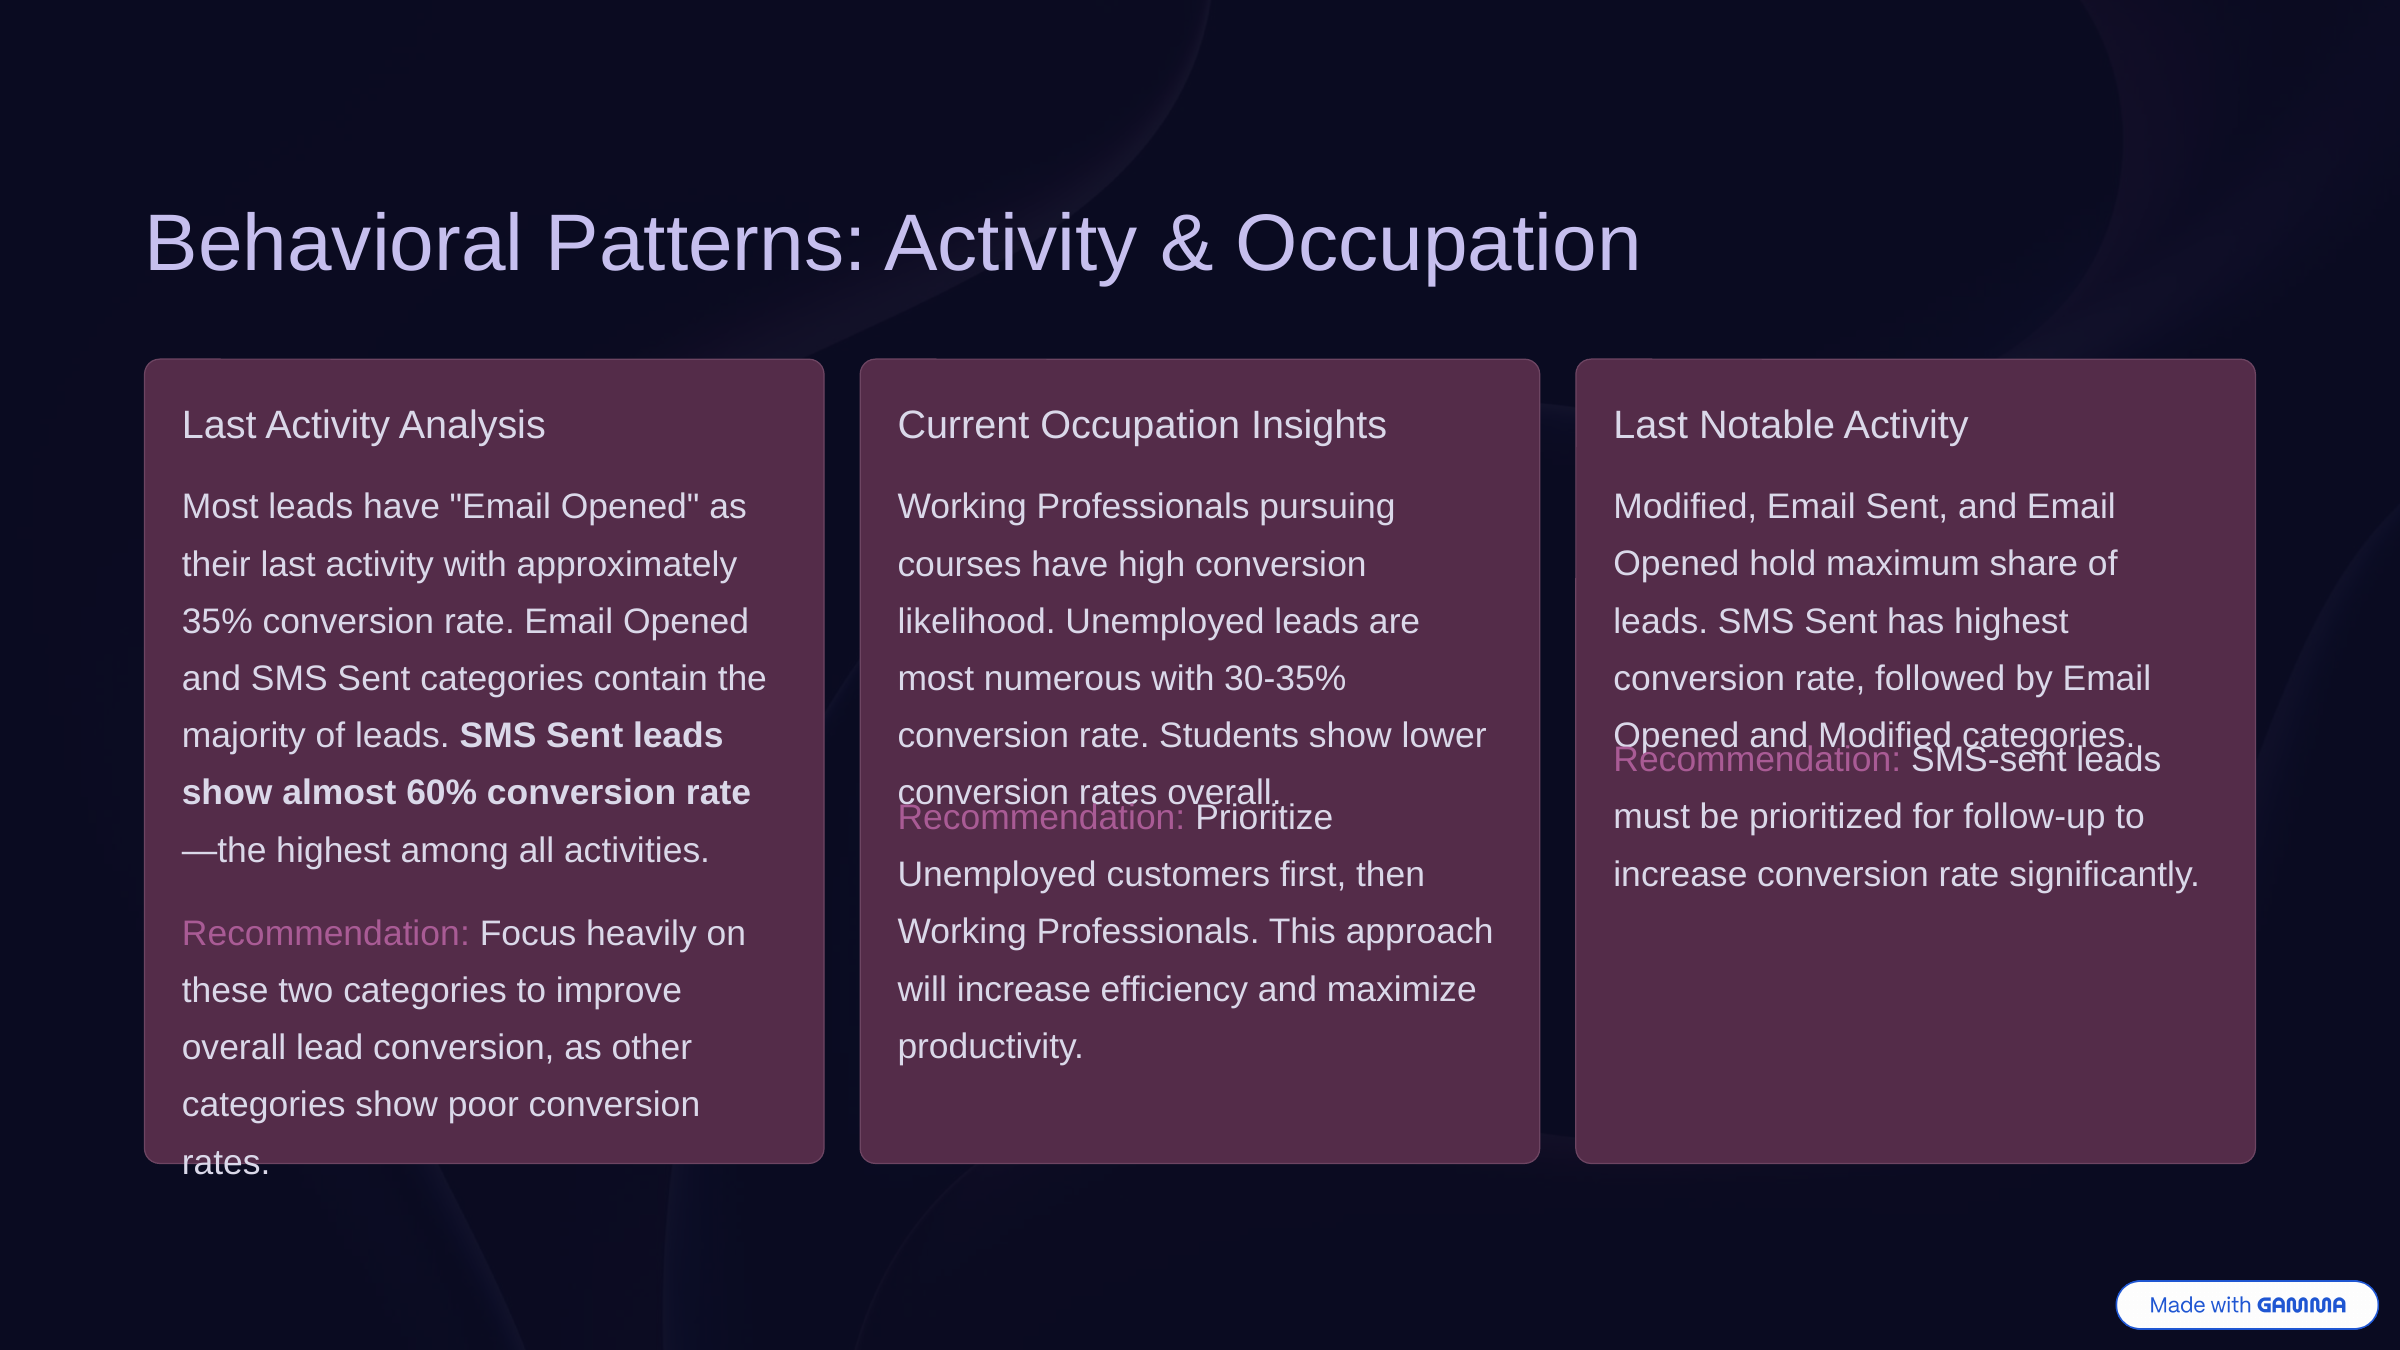

Behavioral Patterns: Activity & Occupation

Last Activity Analysis
Current Occupation Insights
Last Notable Activity
Most leads have "Email Opened" as their last activity with approximately 35% conversion rate. Email Opened and SMS Sent categories contain the majority of leads. SMS Sent leads show almost 60% conversion rate—the highest among all activities.
Working Professionals pursuing courses have high conversion likelihood. Unemployed leads are most numerous with 30-35% conversion rate. Students show lower conversion rates overall.
Modified, Email Sent, and Email Opened hold maximum share of leads. SMS Sent has highest conversion rate, followed by Email Opened and Modified categories.
Recommendation: SMS-sent leads must be prioritized for follow-up to increase conversion rate significantly.
Recommendation: Prioritize Unemployed customers first, then Working Professionals. This approach will increase efficiency and maximize productivity.
Recommendation: Focus heavily on these two categories to improve overall lead conversion, as other categories show poor conversion rates.